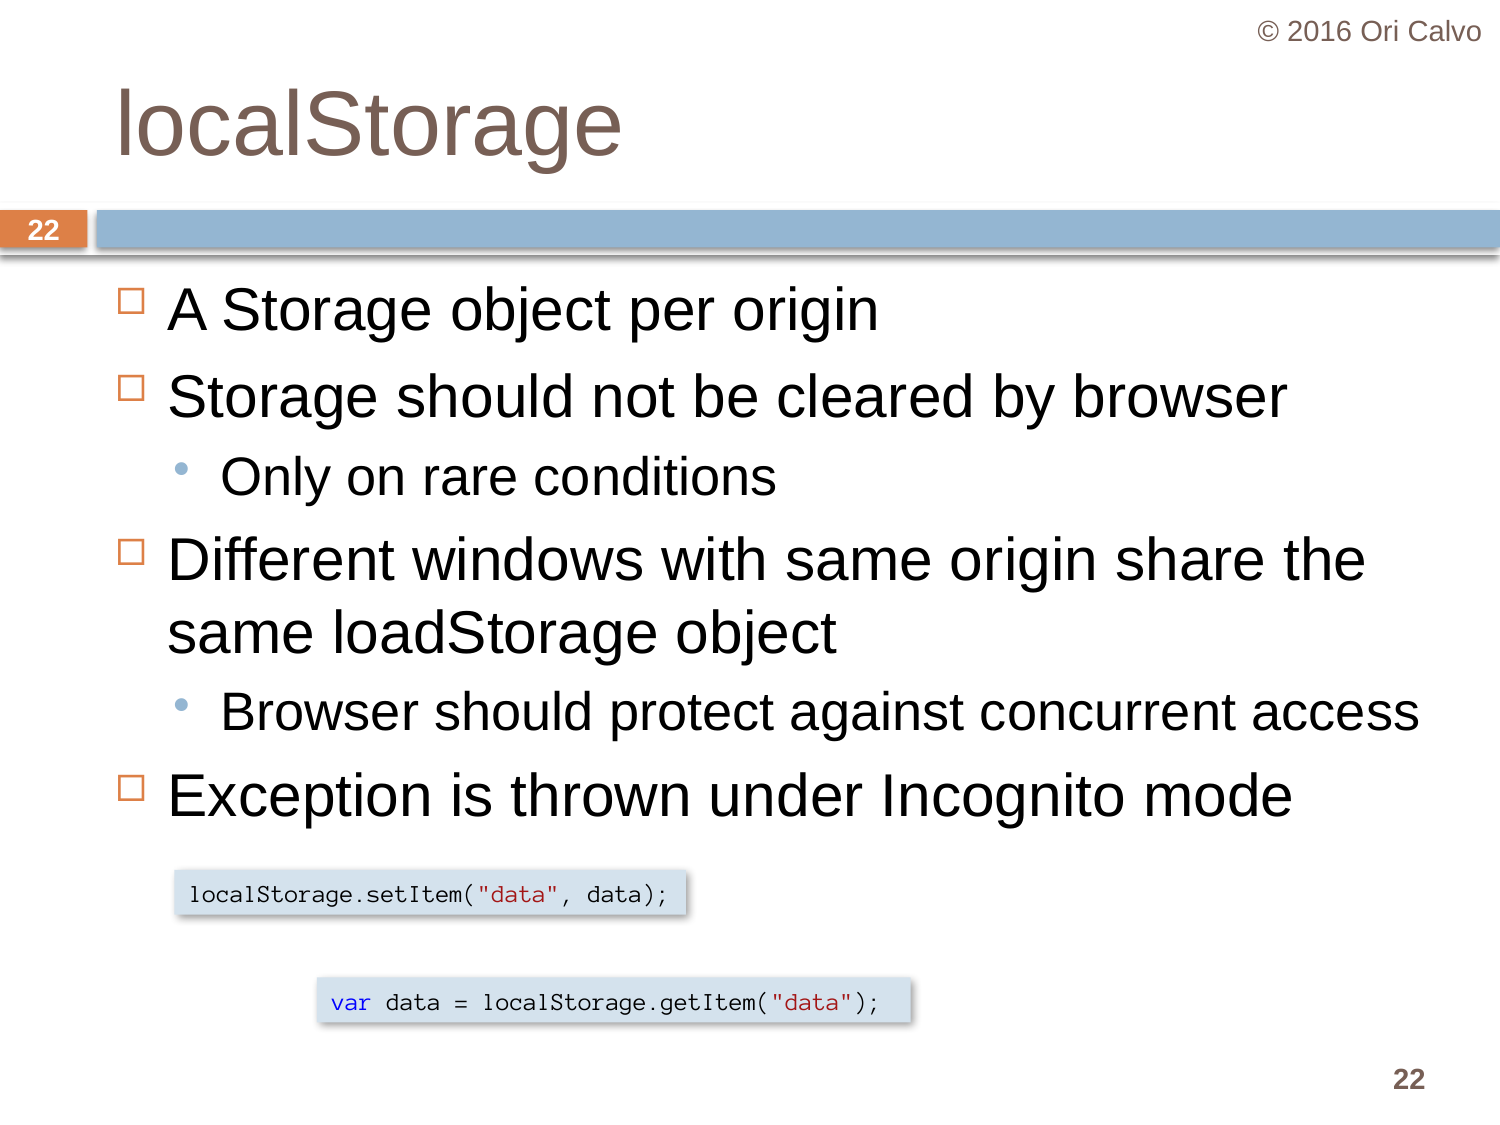

© 2016 Ori Calvo
# localStorage
22
A Storage object per origin
Storage should not be cleared by browser
Only on rare conditions
Different windows with same origin share the same loadStorage object
Browser should protect against concurrent access
Exception is thrown under Incognito mode

localStorage.setItem("data", data);
var data = localStorage.getItem("data");